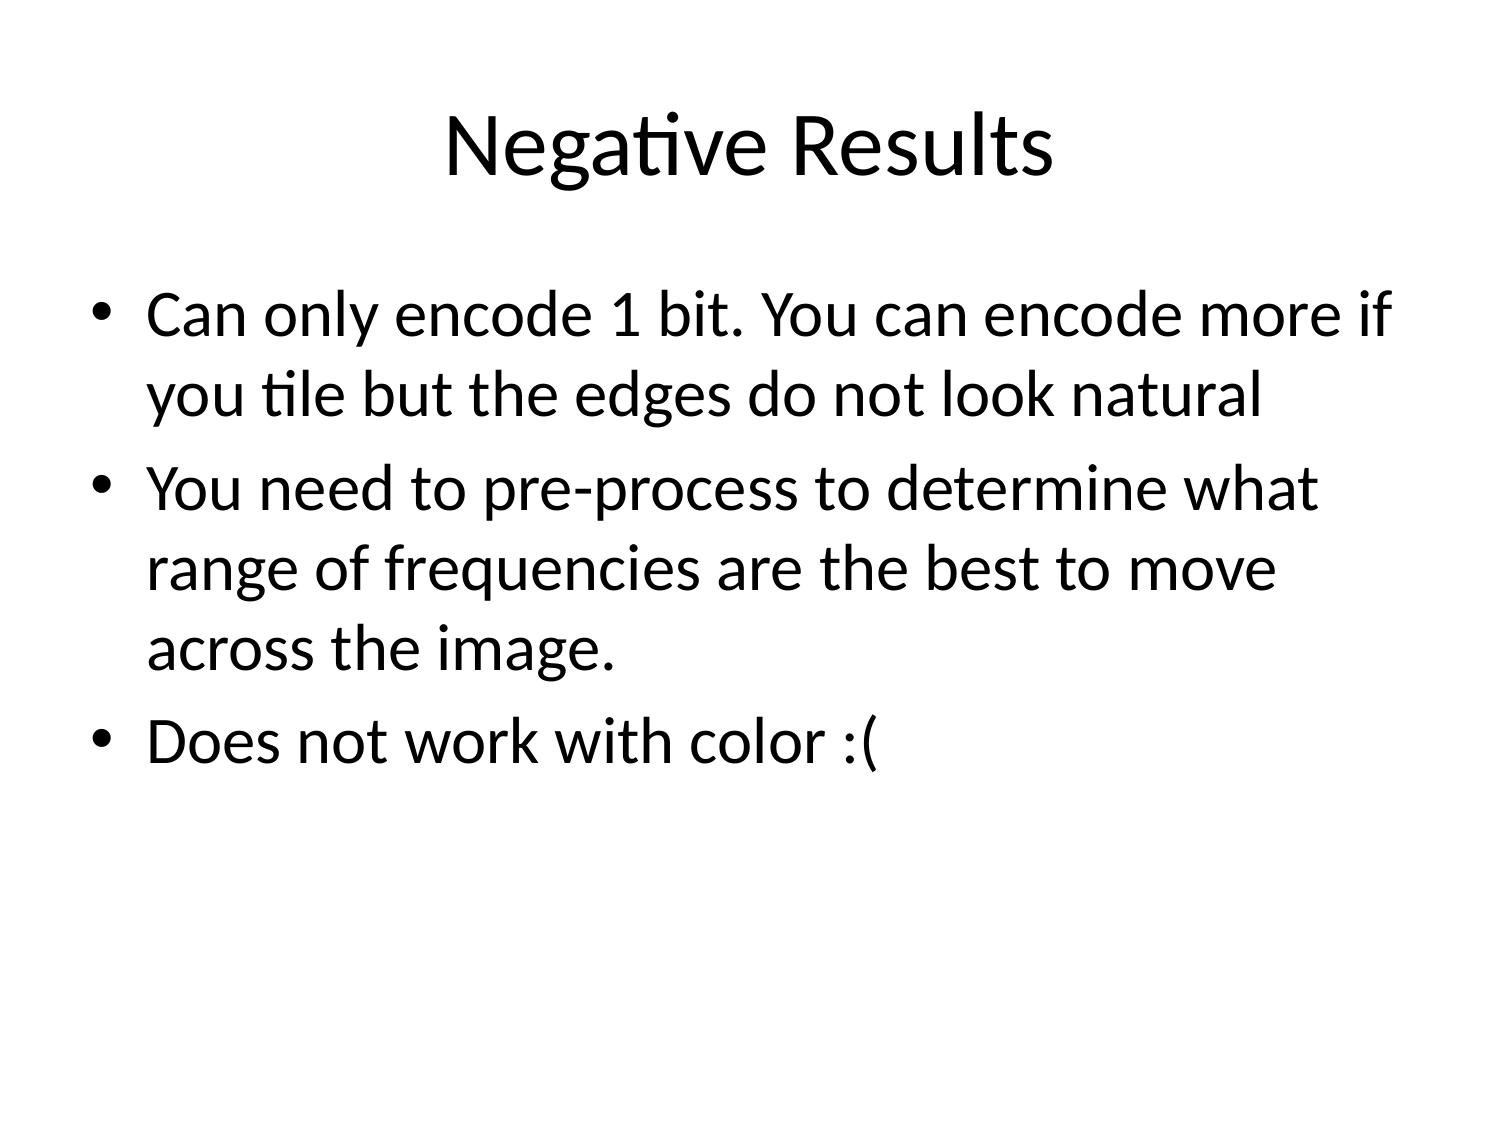

# Negative Results
Can only encode 1 bit. You can encode more if you tile but the edges do not look natural
You need to pre-process to determine what range of frequencies are the best to move across the image.
Does not work with color :(